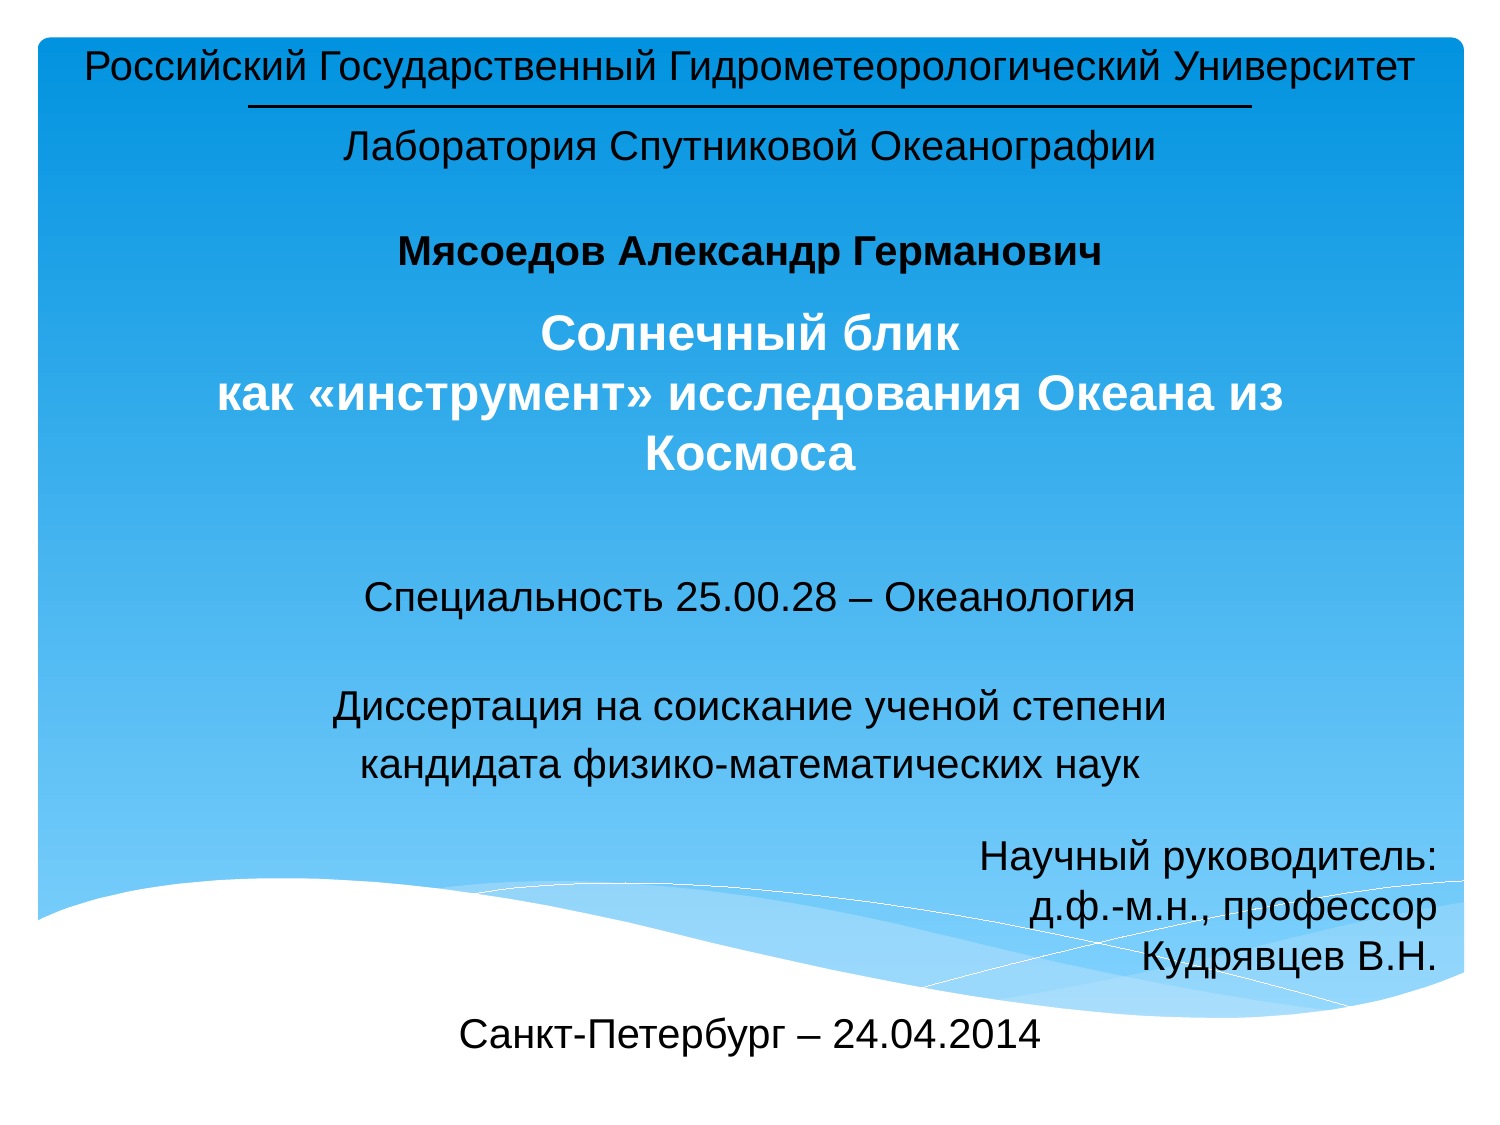

Российский Государственный Гидрометеорологический Университет
Лаборатория Спутниковой Океанографии
Мясоедов Александр Германович
# Солнечный блик как «инструмент» исследования Океана из Космоса
Специальность 25.00.28 – Океанология
Диссертация на соискание ученой степени
кандидата физико-математических наук

Научный руководитель:
д.ф.-м.н., профессор
Кудрявцев В.Н.
Санкт-Петербург – 24.04.2014